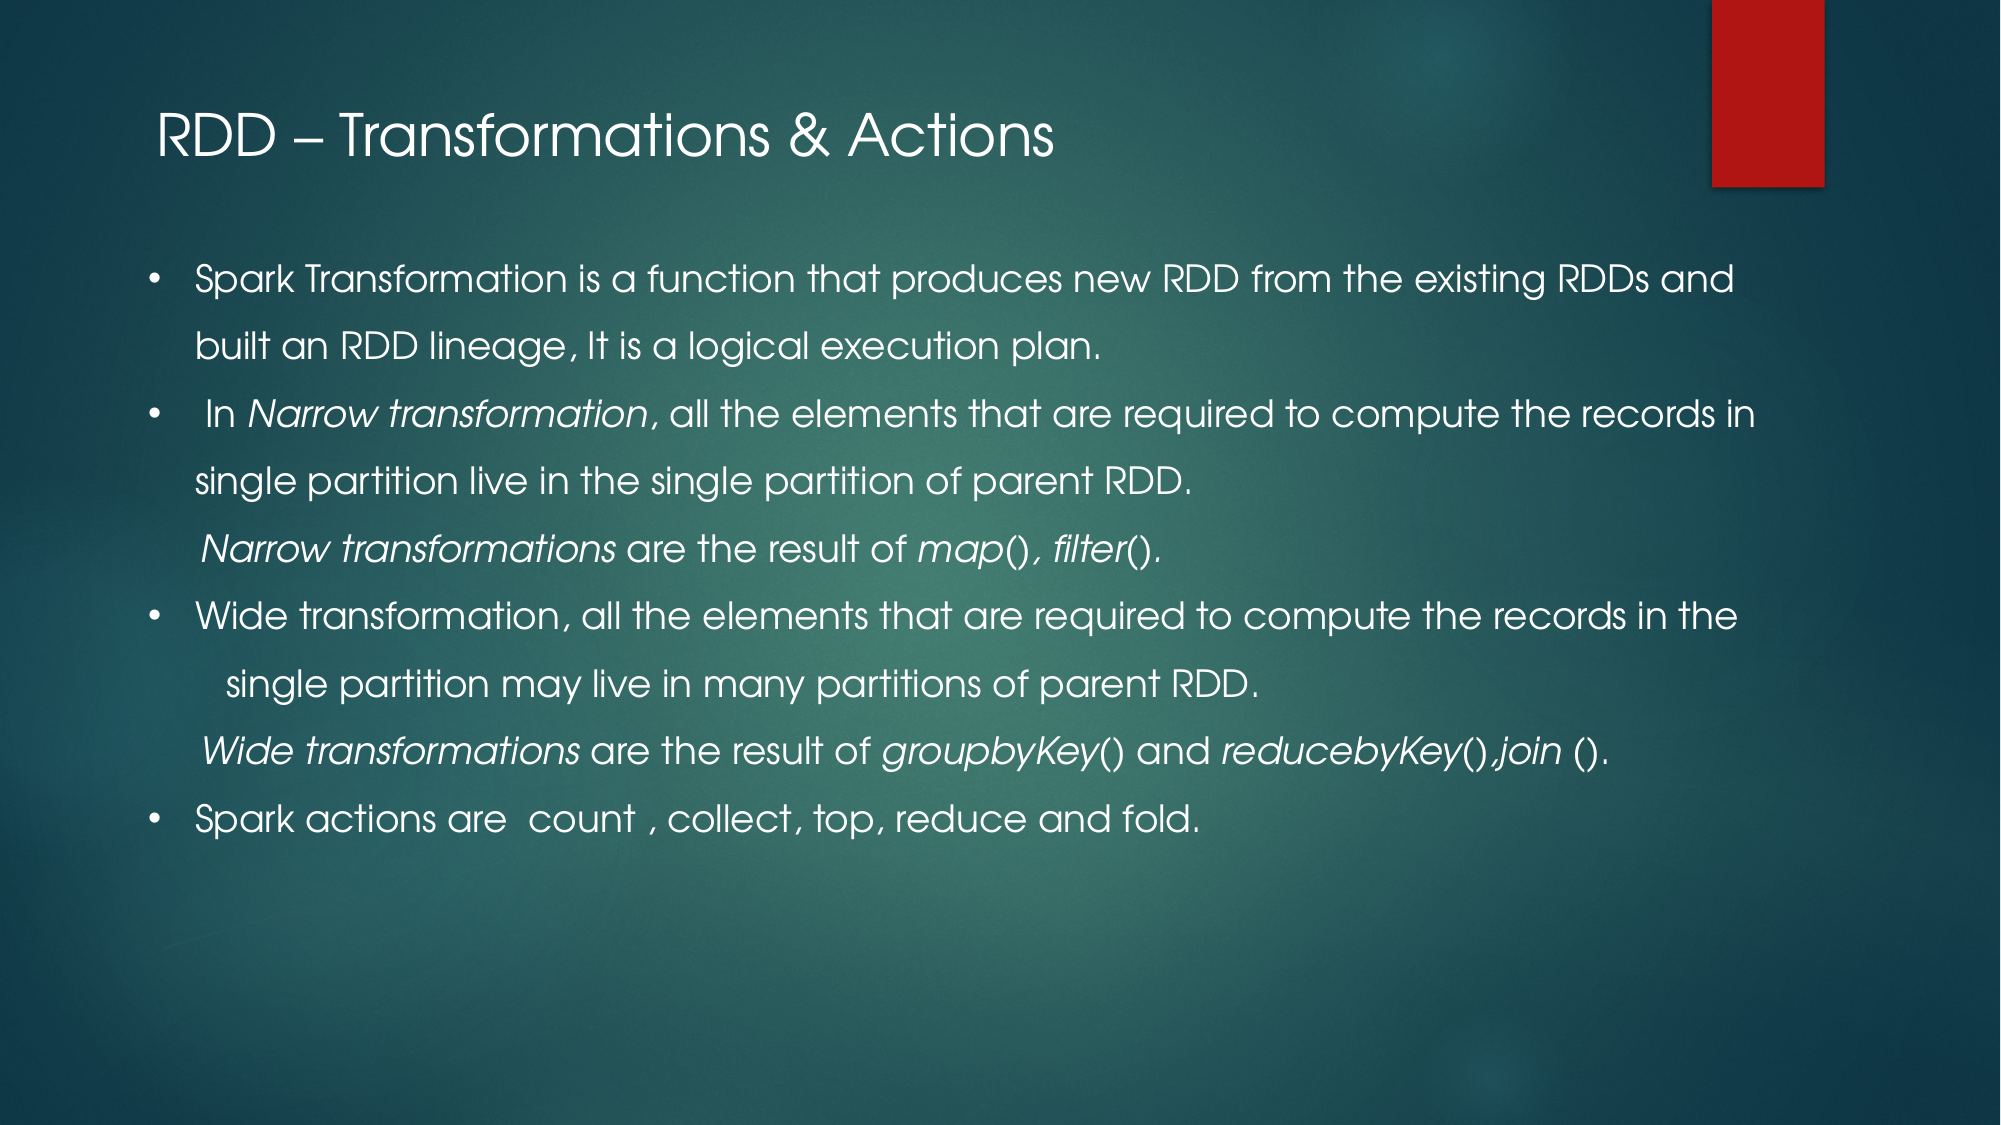

RDD – Transformations & Actions

Spark Transformation is a function that produces new RDD from the existing RDDs and built an RDD lineage, It is a logical execution plan.
 In Narrow transformation, all the elements that are required to compute the records in single partition live in the single partition of parent RDD.
     Narrow transformations are the result of map(), filter().
Wide transformation, all the elements that are required to compute the records in the        single partition may live in many partitions of parent RDD.
     Wide transformations are the result of groupbyKey() and reducebyKey(),join ().
Spark actions are  count , collect, top, reduce and fold.